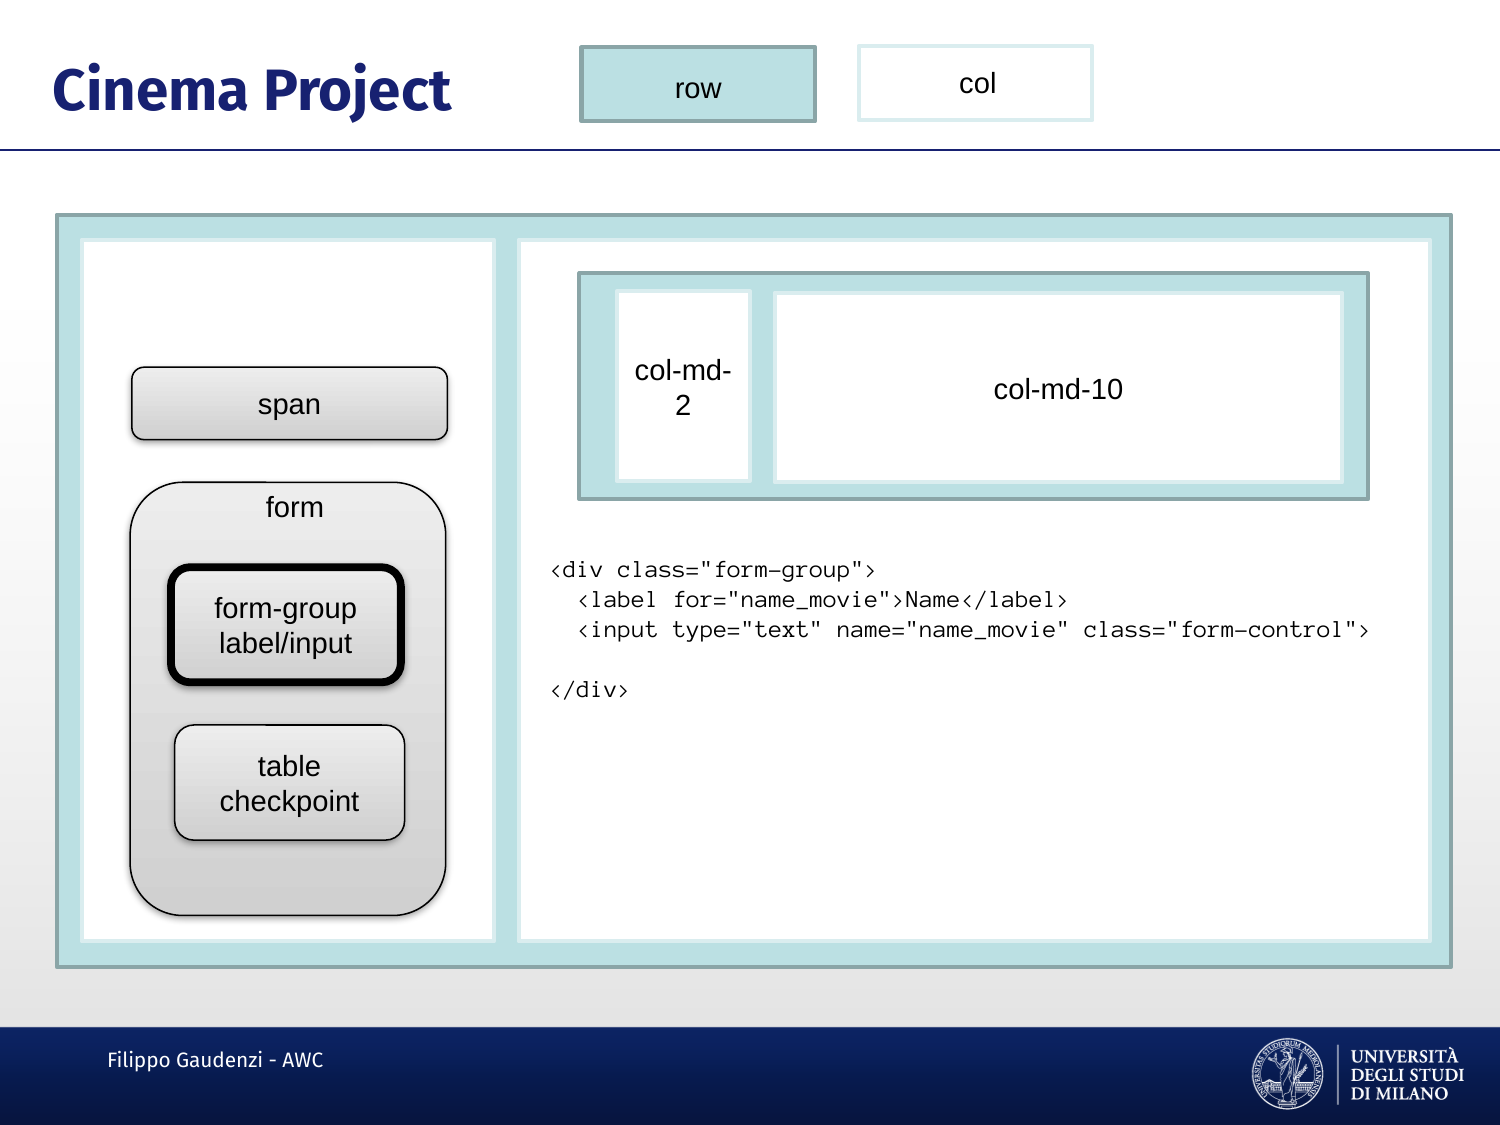

Cinema Project

col
row

col-md-2
col-md-10
span
form

<div class="form-group">
  <label for="name_movie">Name</label>
  <input type="text" name="name_movie" class="form-control">
</div>
form-group
label/input
table
checkpoint
Filippo Gaudenzi - AWC